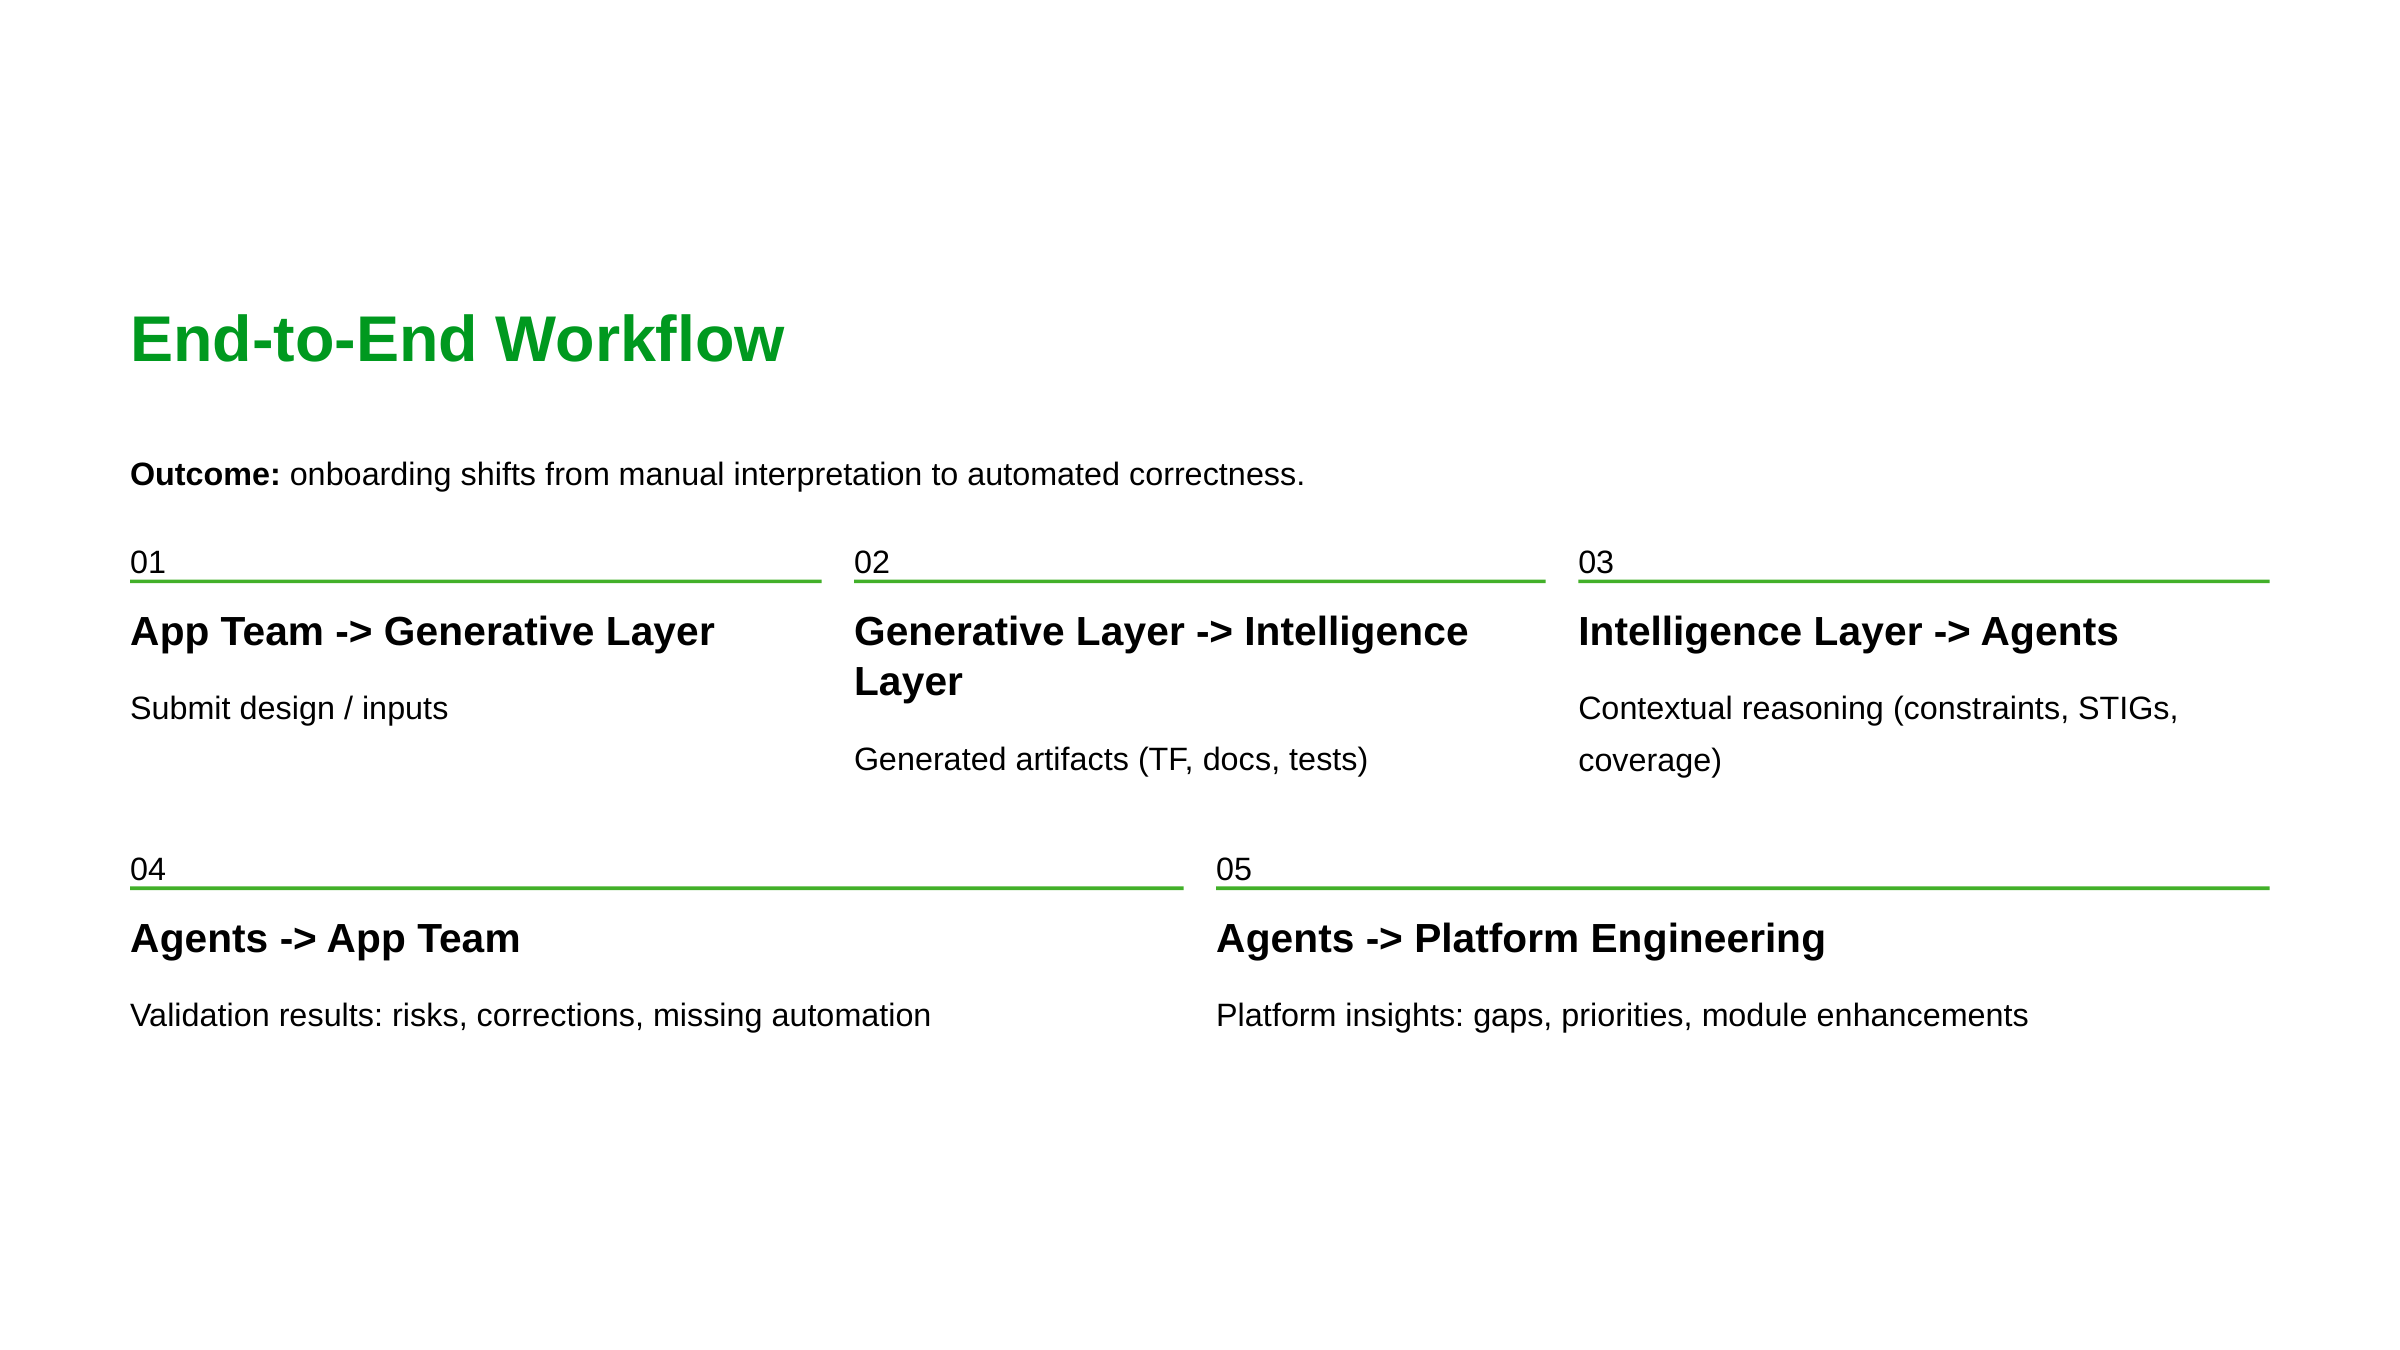

End-to-End Workflow
Outcome: onboarding shifts from manual interpretation to automated correctness.
01
02
03

App Team -> Generative Layer
Generative Layer -> Intelligence Layer
Intelligence Layer -> Agents
Submit design / inputs
Contextual reasoning (constraints, STIGs, coverage)
Generated artifacts (TF, docs, tests)
04
05

Agents -> App Team
Agents -> Platform Engineering
Validation results: risks, corrections, missing automation
Platform insights: gaps, priorities, module enhancements